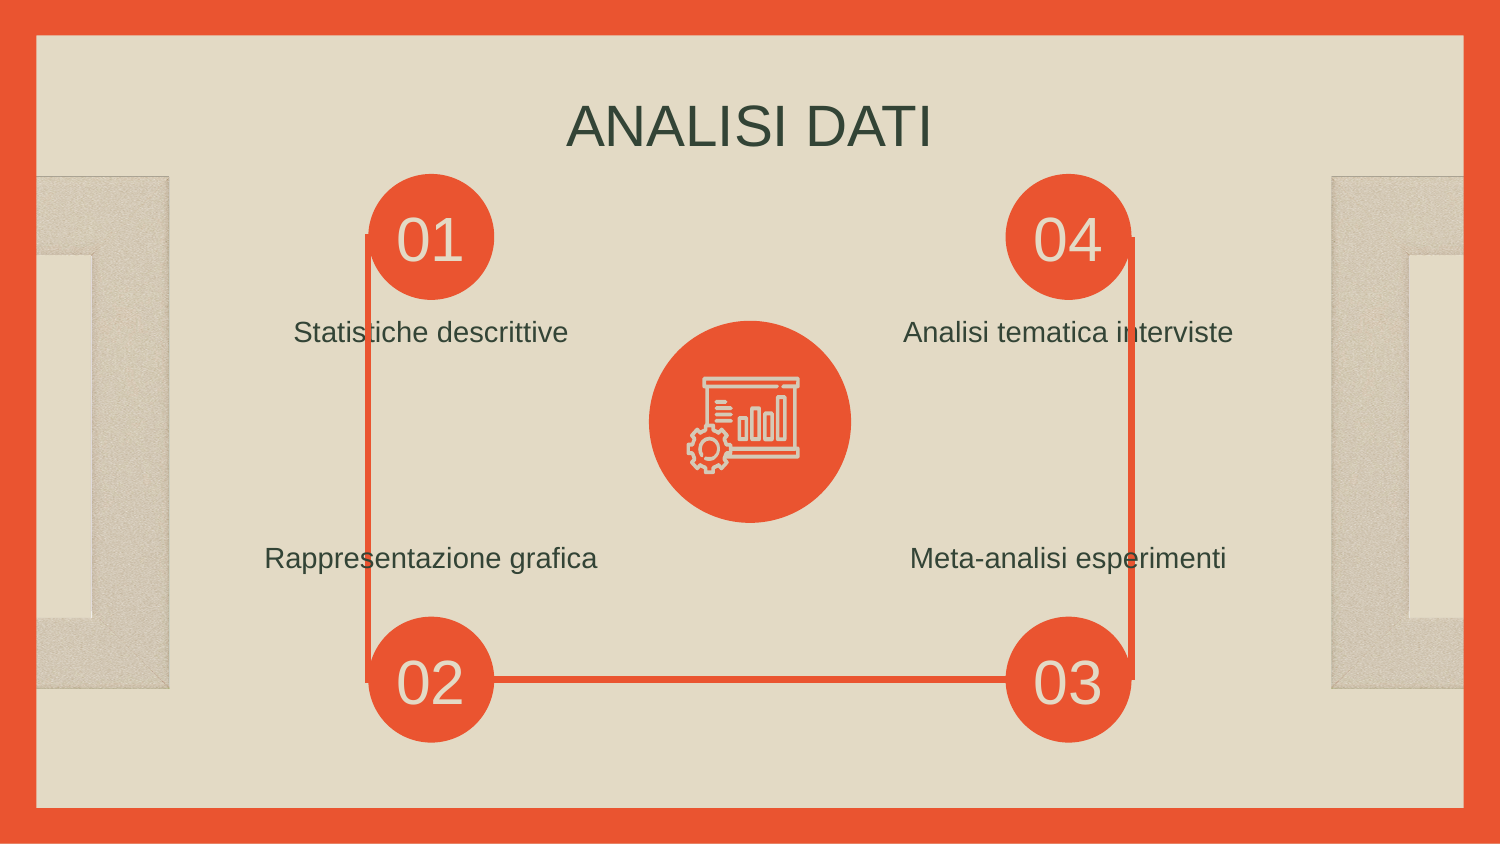

# ANALISI DATI
01
04
Statistiche descrittive
Analisi tematica interviste

Rappresentazione grafica
Meta-analisi esperimenti
02
03